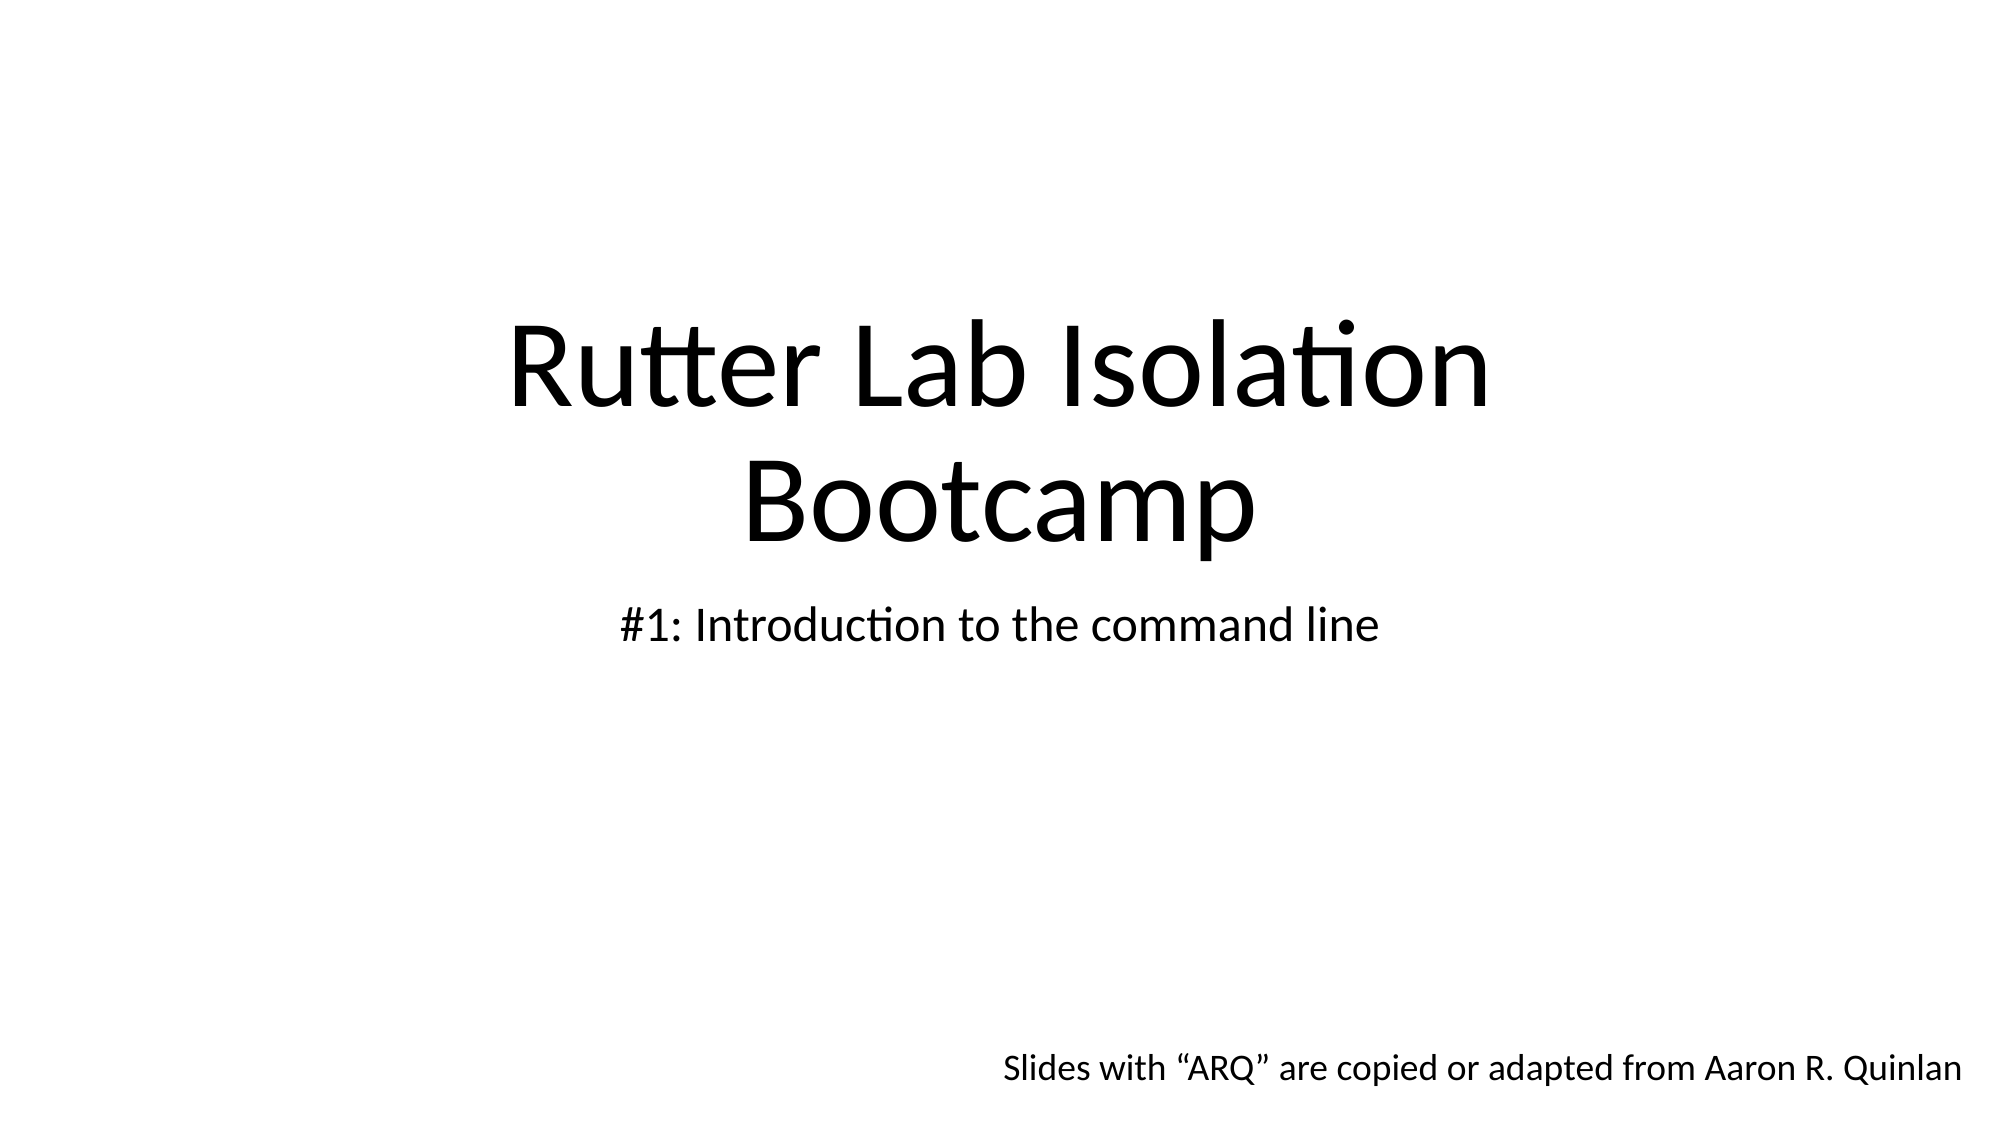

# Rutter Lab Isolation Bootcamp
#1: Introduction to the command line
Slides with “ARQ” are copied or adapted from Aaron R. Quinlan